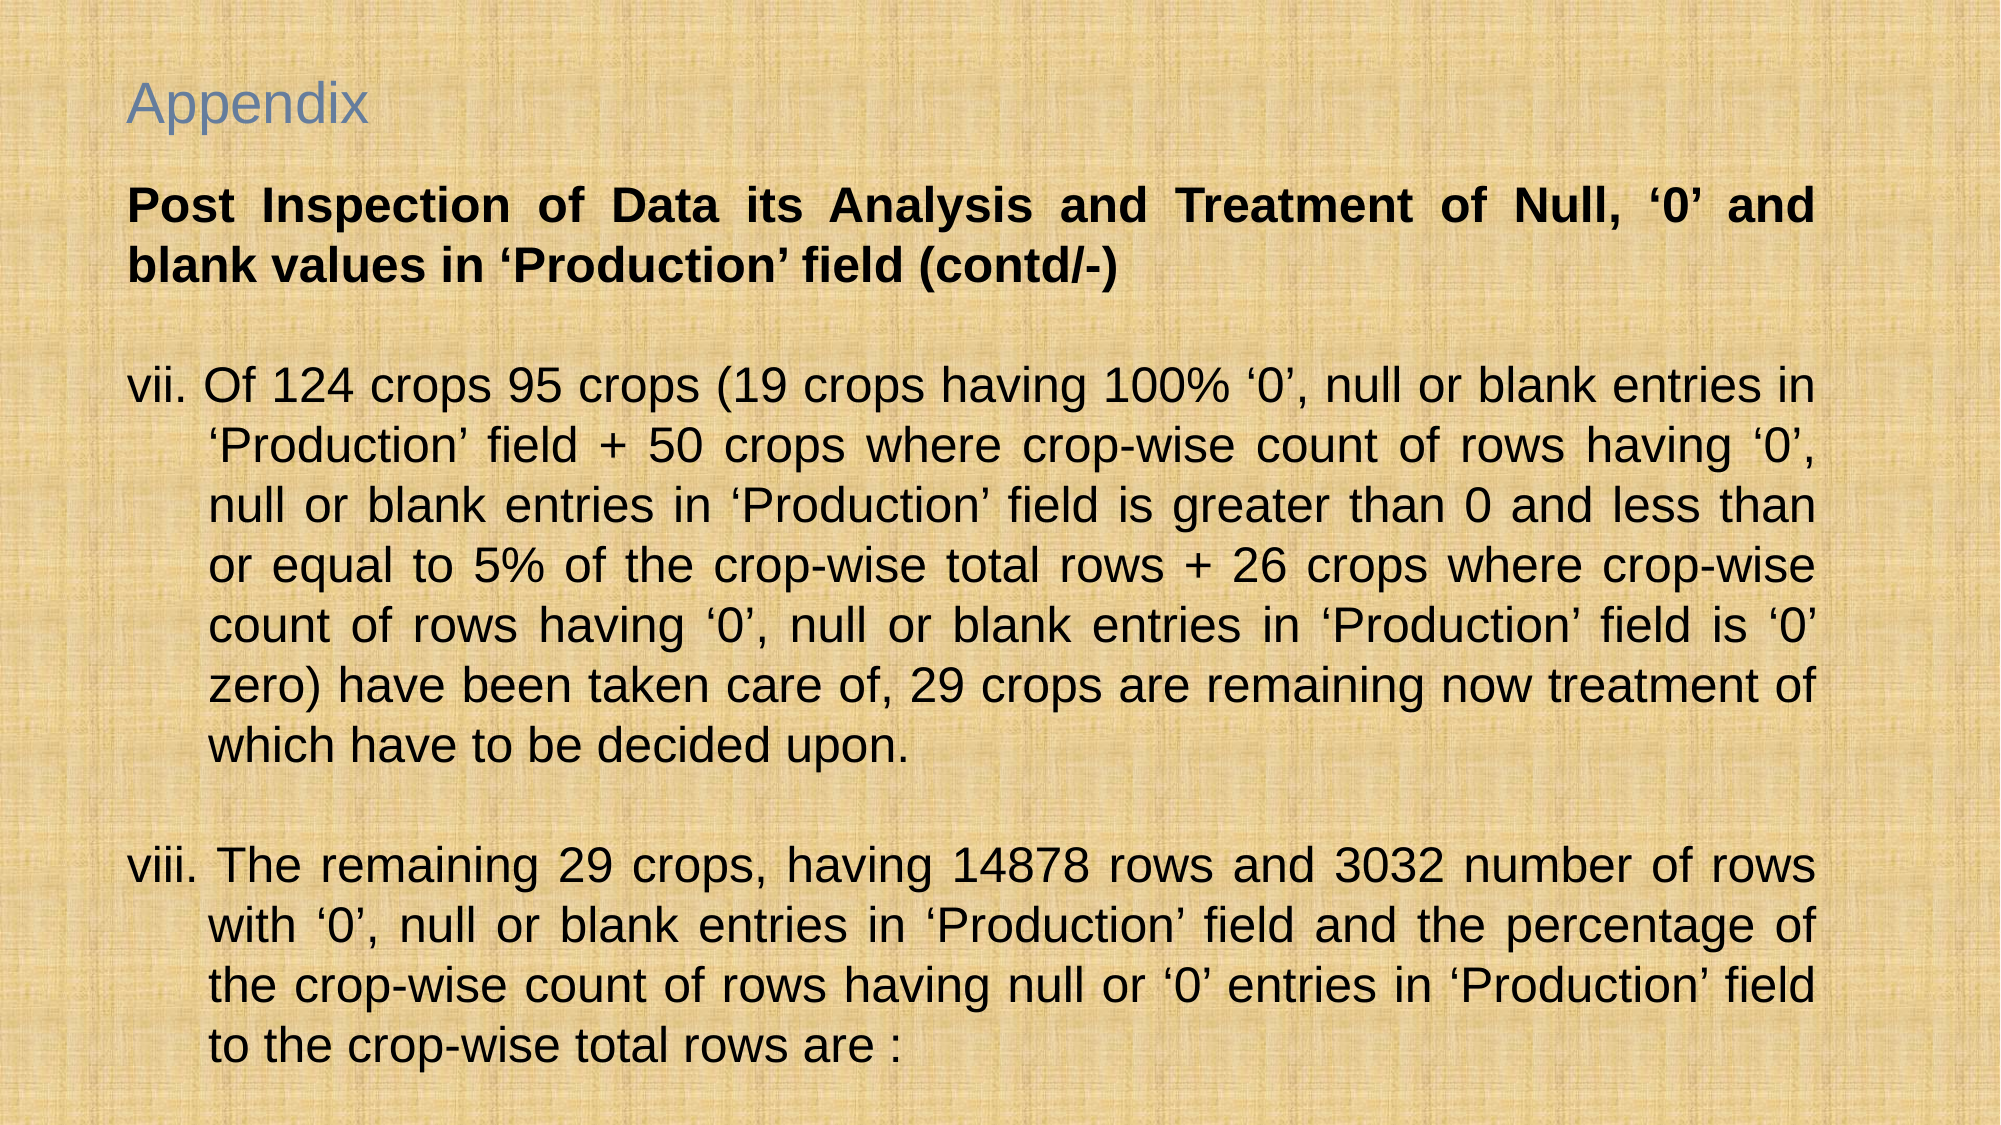

Appendix
Post Inspection of Data its Analysis and Treatment of Null, ‘0’ and blank values in ‘Production’ field (contd/-)

vii. Of 124 crops 95 crops (19 crops having 100% ‘0’, null or blank entries in ‘Production’ field + 50 crops where crop-wise count of rows having ‘0’, null or blank entries in ‘Production’ field is greater than 0 and less than or equal to 5% of the crop-wise total rows + 26 crops where crop-wise count of rows having ‘0’, null or blank entries in ‘Production’ field is ‘0’ zero) have been taken care of, 29 crops are remaining now treatment of which have to be decided upon.

viii. The remaining 29 crops, having 14878 rows and 3032 number of rows with ‘0’, null or blank entries in ‘Production’ field and the percentage of the crop-wise count of rows having null or ‘0’ entries in ‘Production’ field to the crop-wise total rows are :